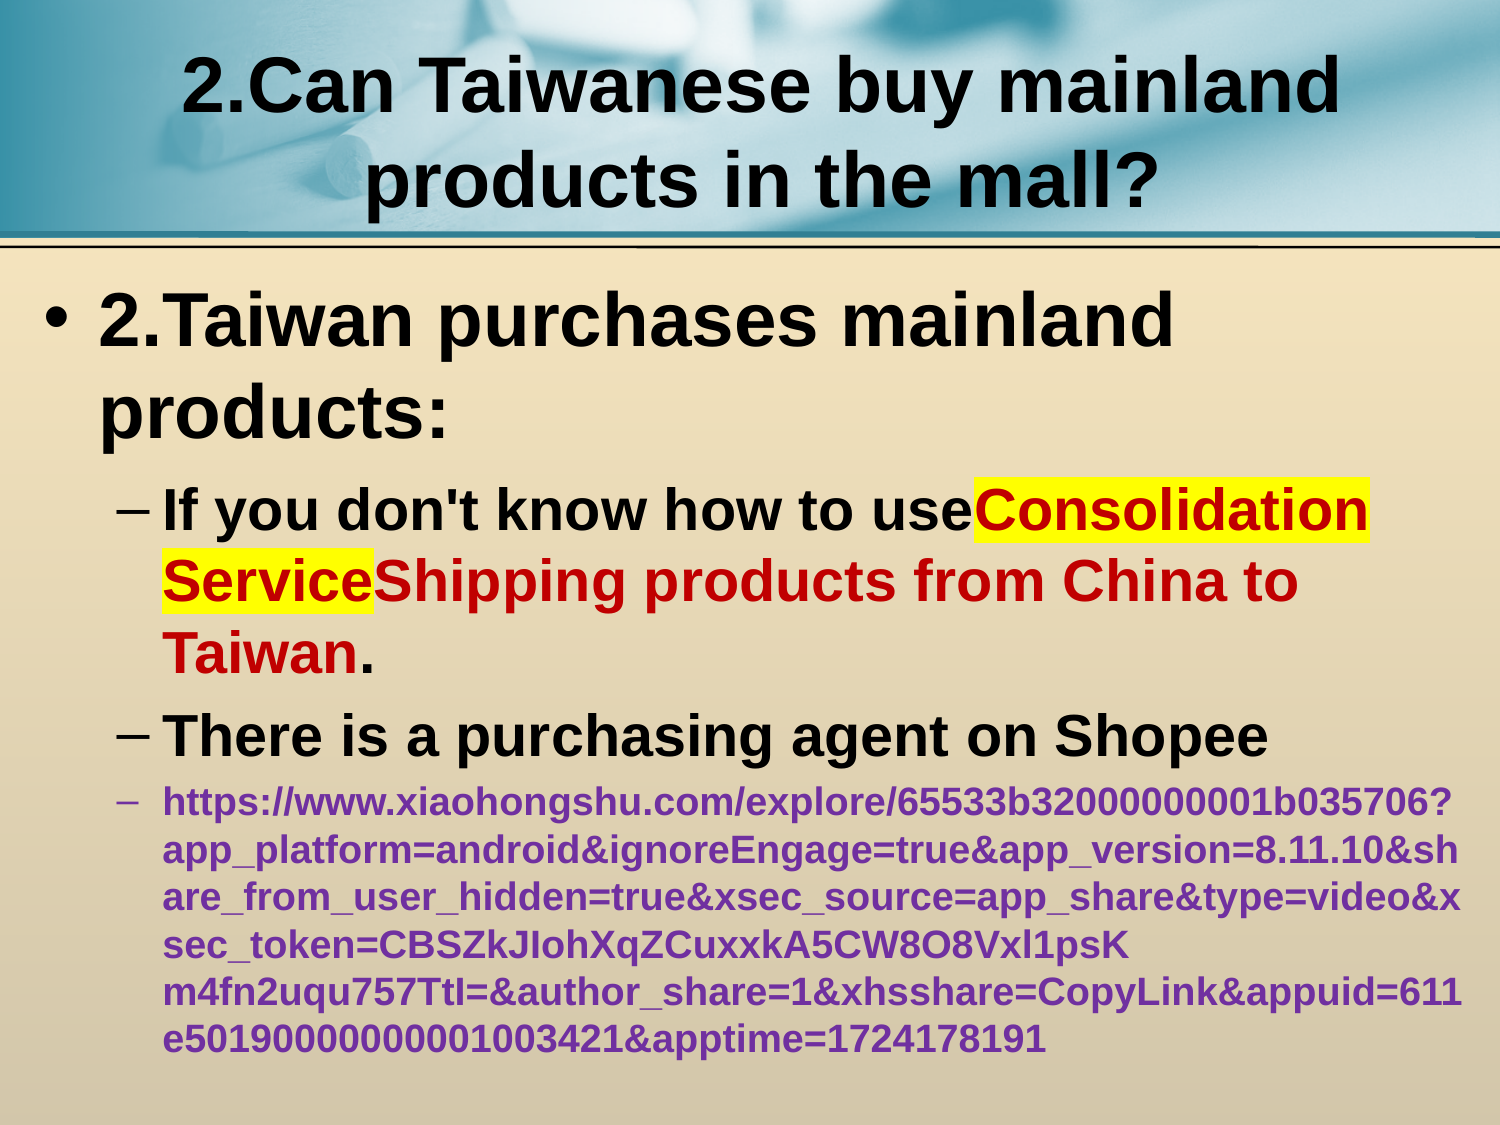

# 2.Can Taiwanese buy mainland products in the mall?
2.Taiwan purchases mainland products:
If you don't know how to useConsolidation ServiceShipping products from China to Taiwan.
There is a purchasing agent on Shopee
https://www.xiaohongshu.com/explore/65533b32000000001b035706?app_platform=android&ignoreEngage=true&app_version=8.11.10&share_from_user_hidden=true&xsec_source=app_share&type=video&xsec_token=CBSZkJIohXqZCuxxkA5CW8O8Vxl1psK m4fn2uqu757TtI=&author_share=1&xhsshare=CopyLink&appuid=611e50190000000001003421&apptime=1724178191